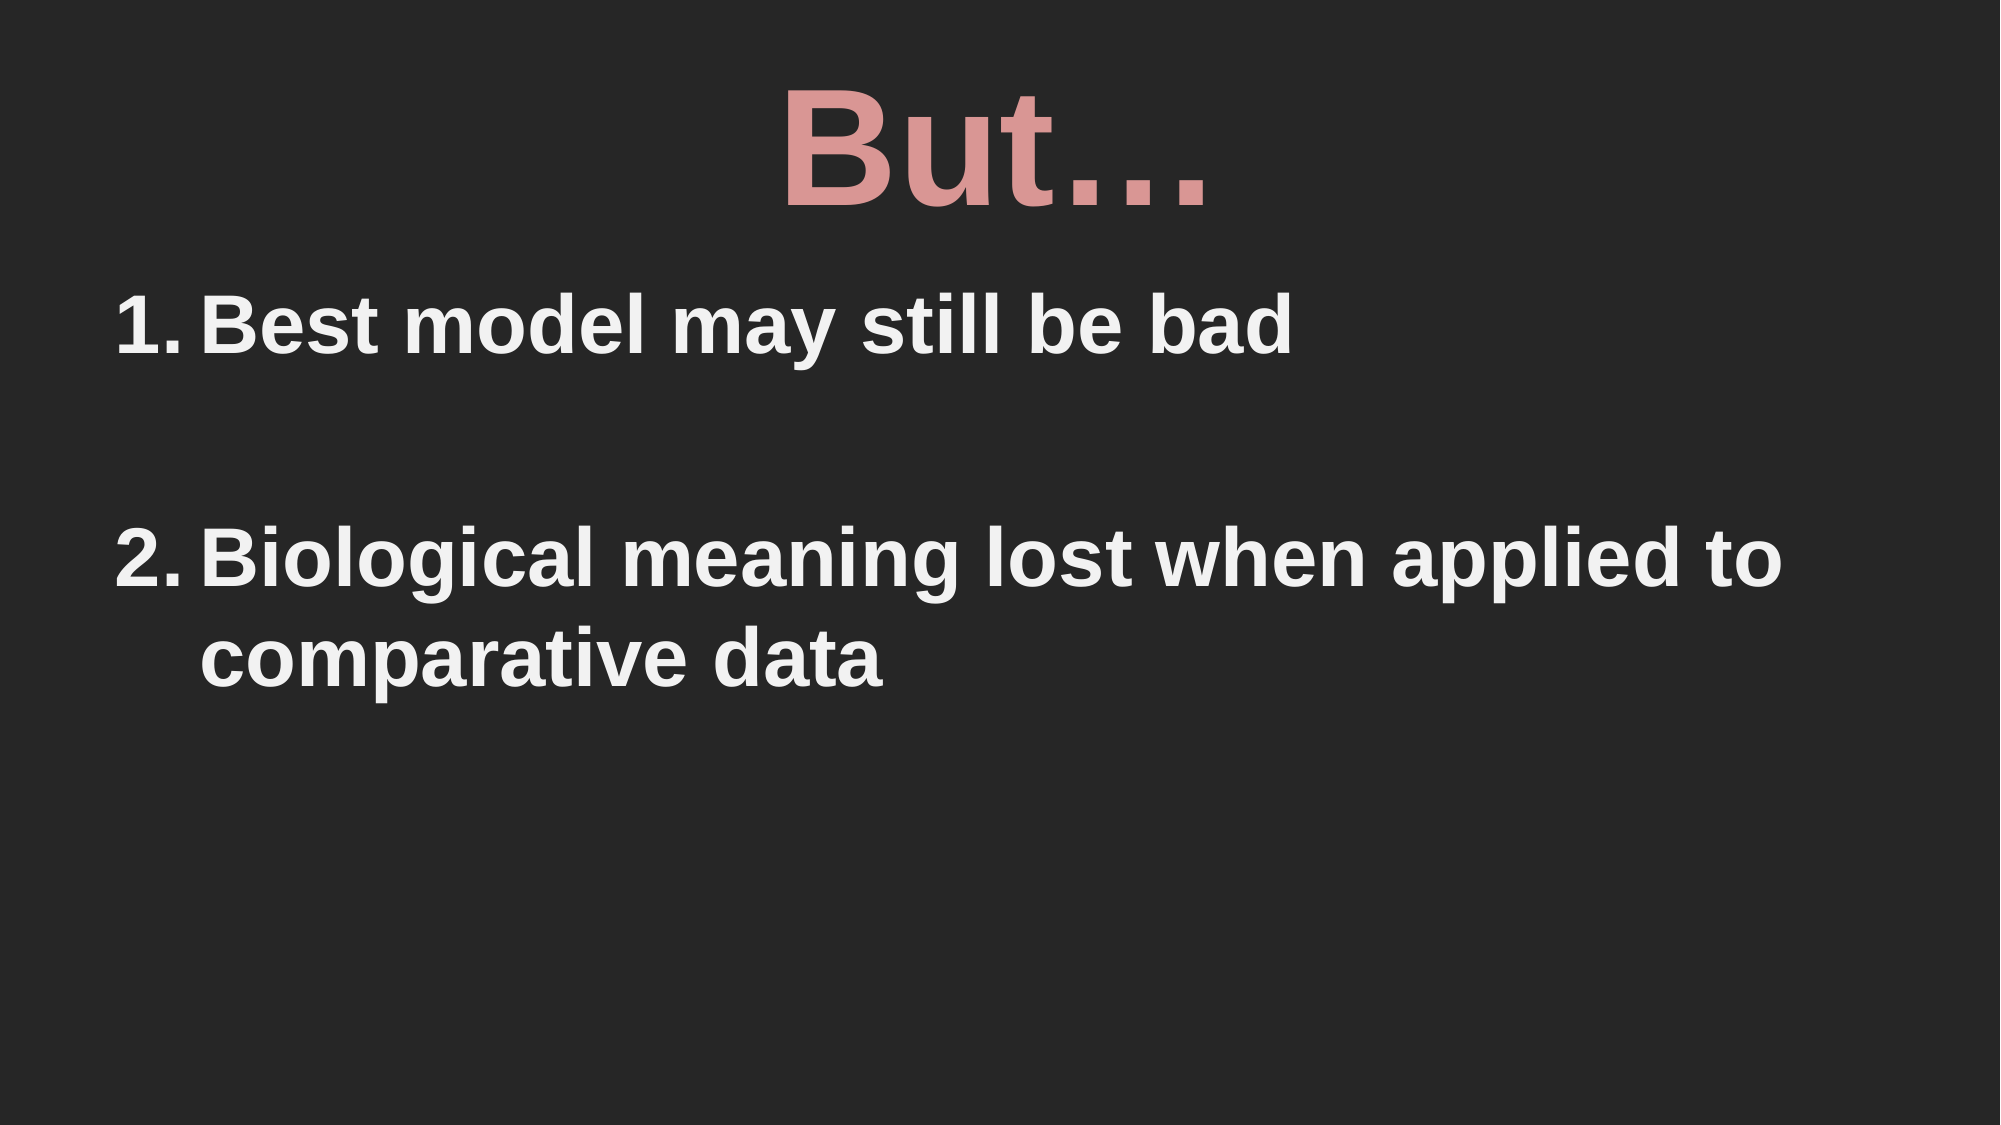

# But…
Best model may still be bad

Biological meaning lost when applied to comparative data